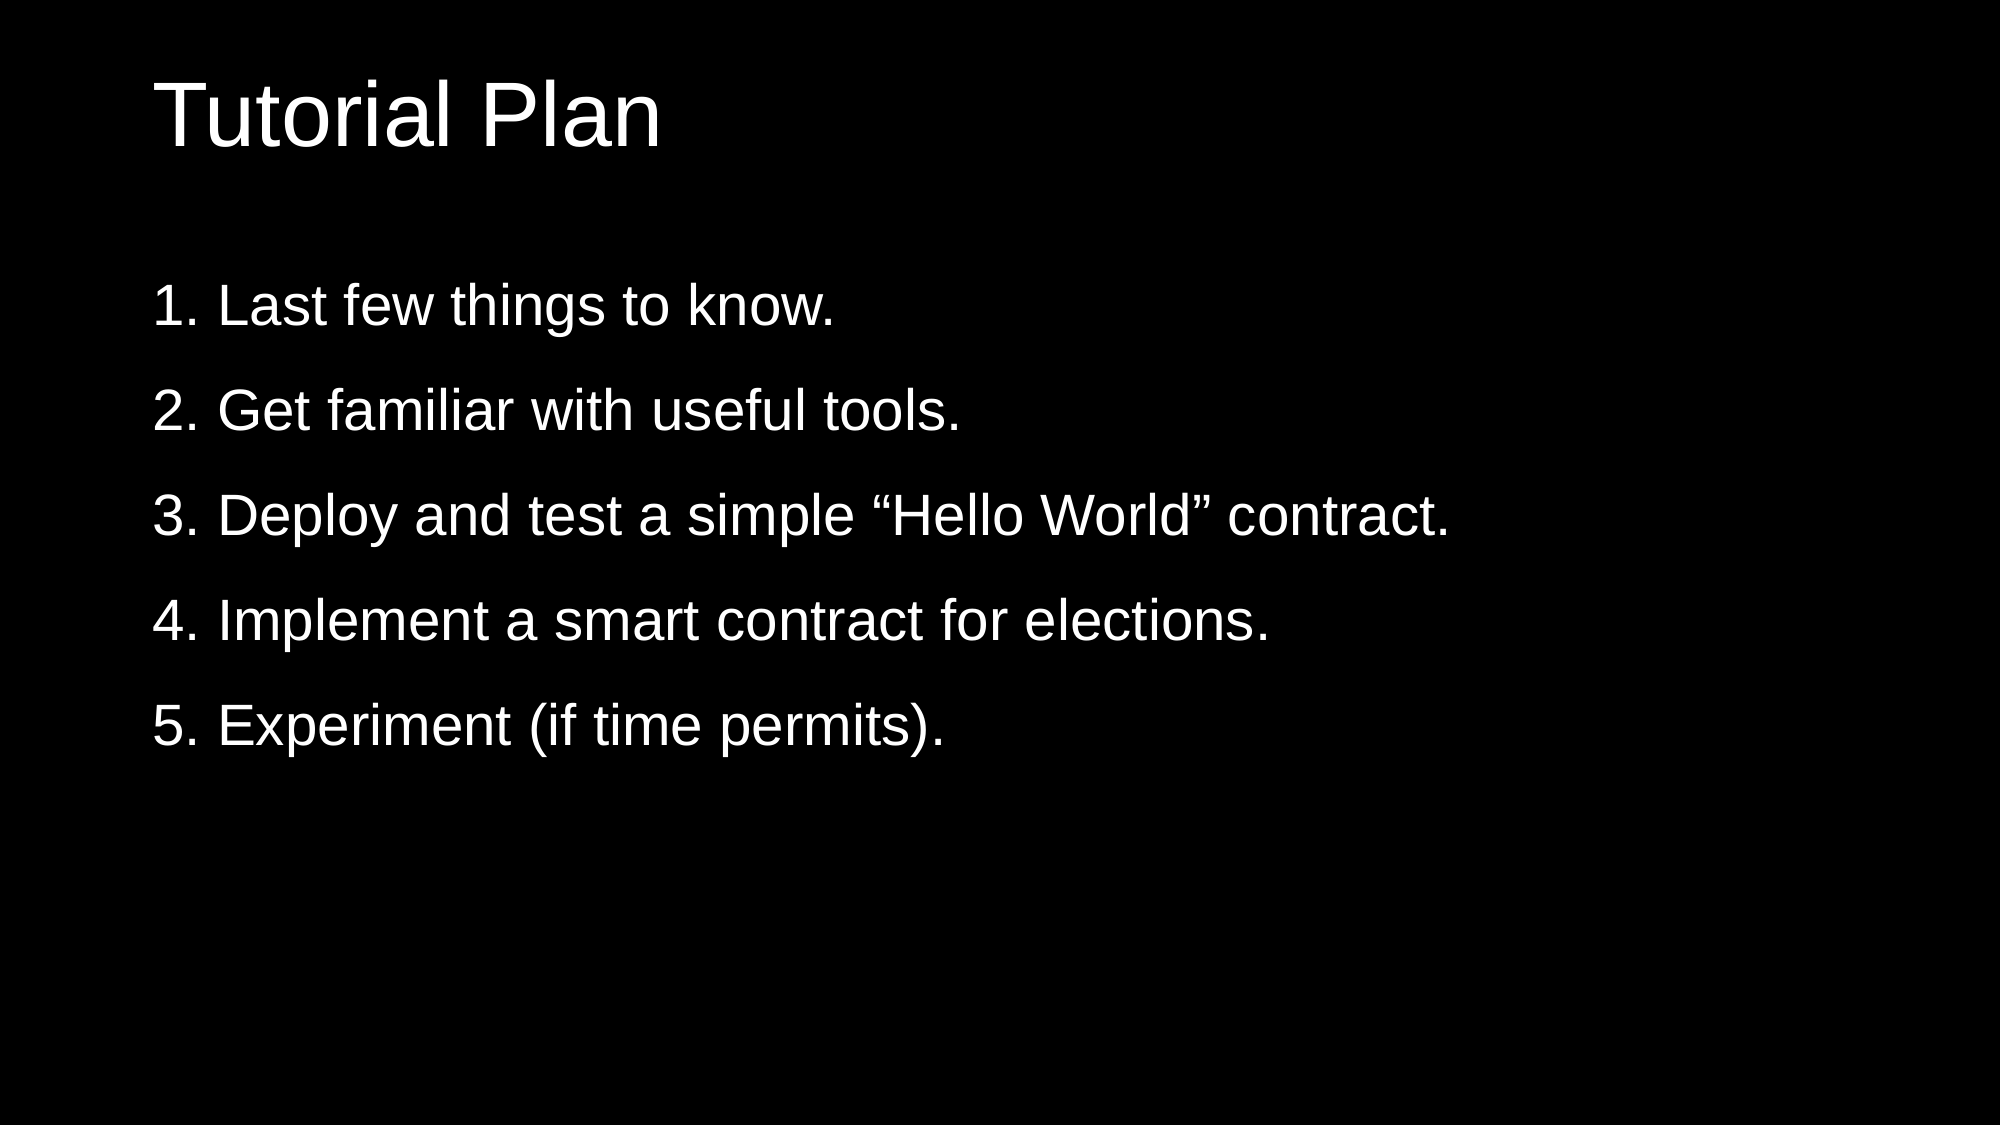

Tutorial Plan
1. Last few things to know.
2. Get familiar with useful tools.
3. Deploy and test a simple “Hello World” contract.
4. Implement a smart contract for elections.
5. Experiment (if time permits).